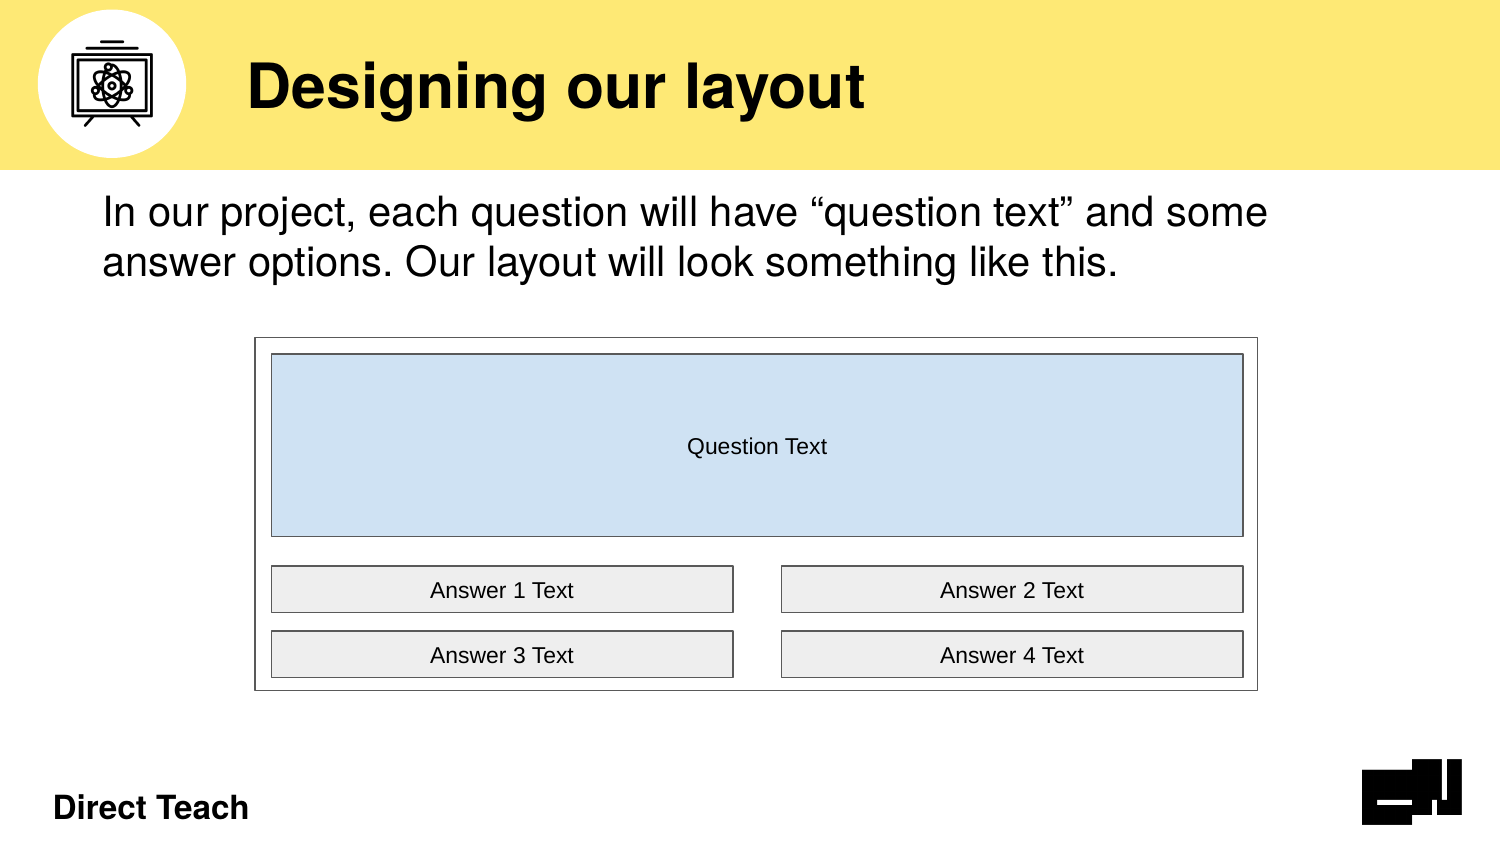

# Designing our layout
In our project, each question will have “question text” and some answer options. Our layout will look something like this.

Question Text
Answer 1 Text
Answer 2 Text
Answer 3 Text
Answer 4 Text